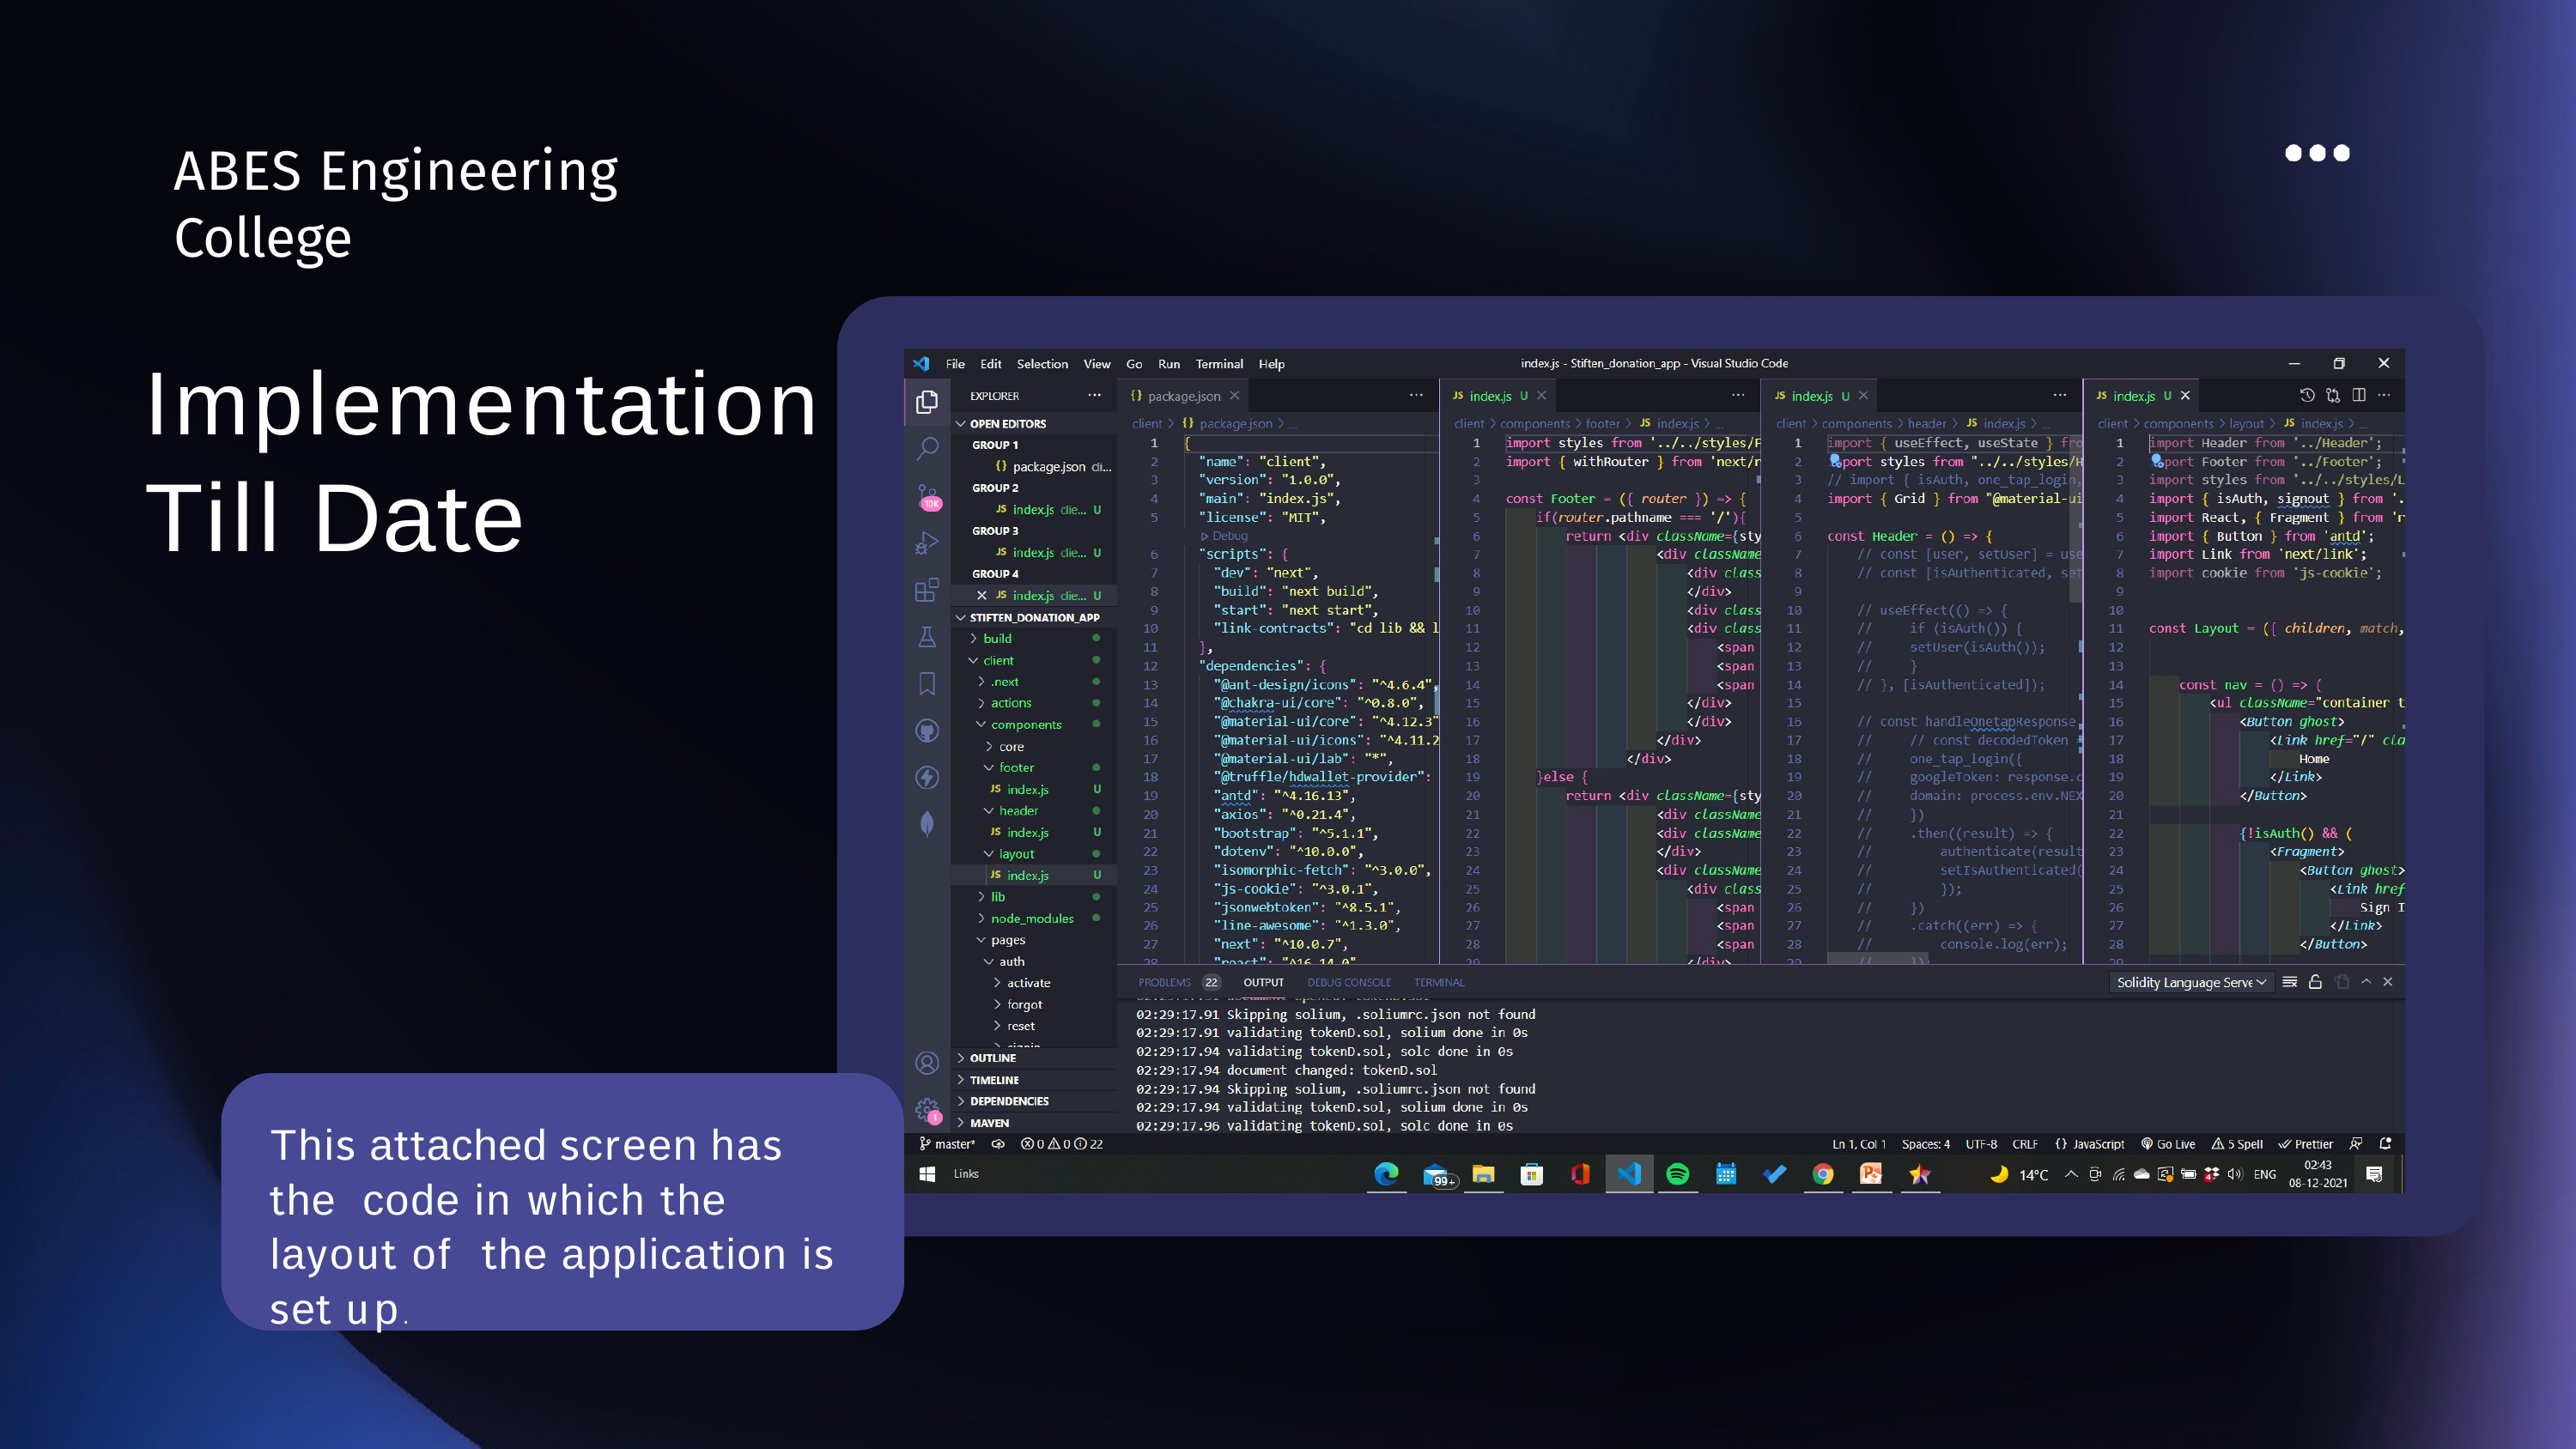

ABES Engineering College

# Implementation
Till Date

This attached screen has the  code in which the layout of  the application is set up.